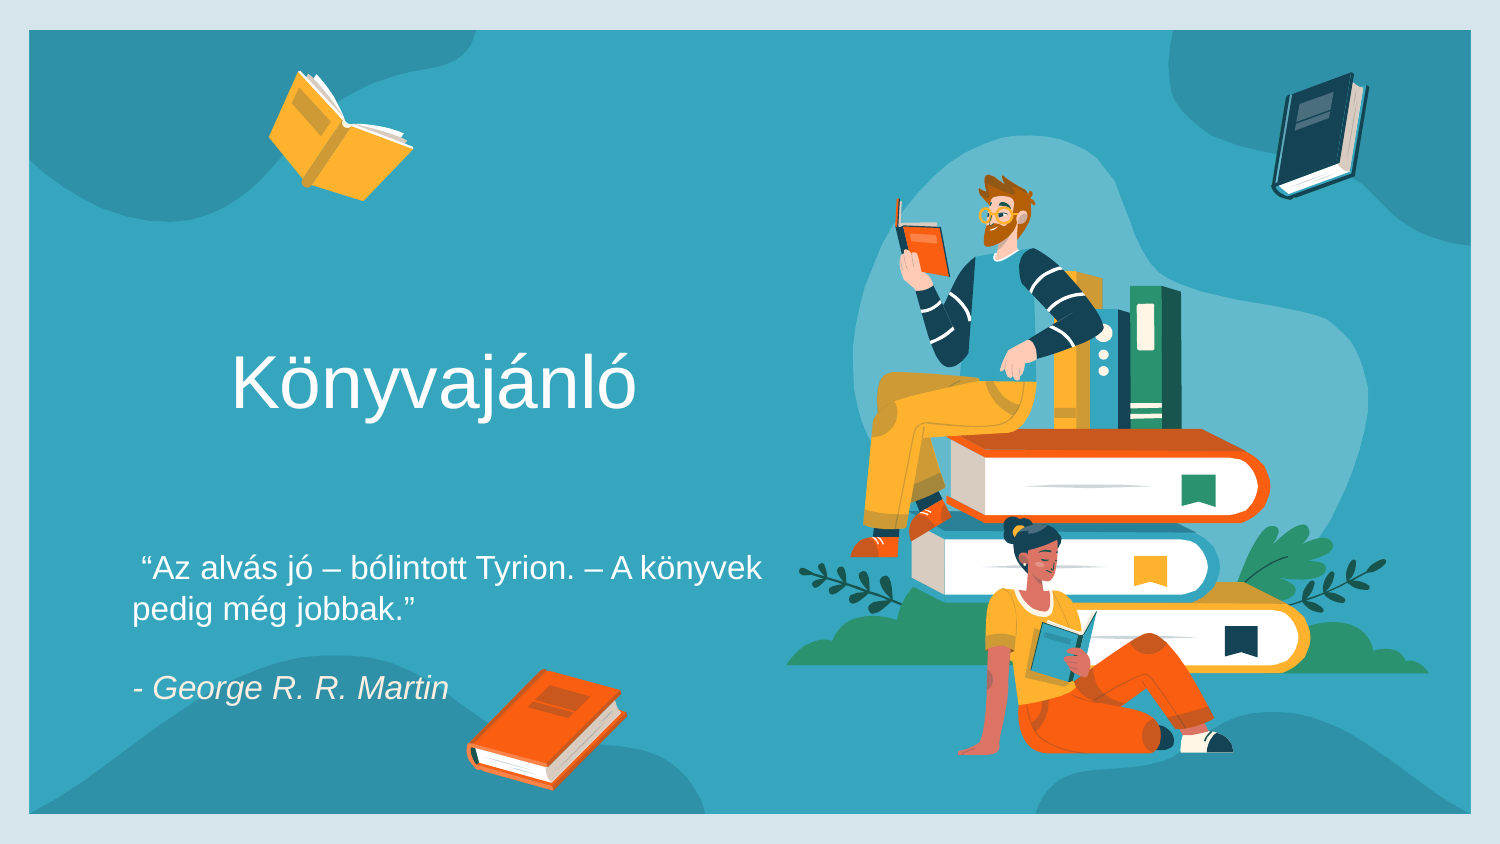

# Könyvajánló

 “Az alvás jó – bólintott Tyrion. – A könyvek pedig még jobbak.”

- George R. R. Martin